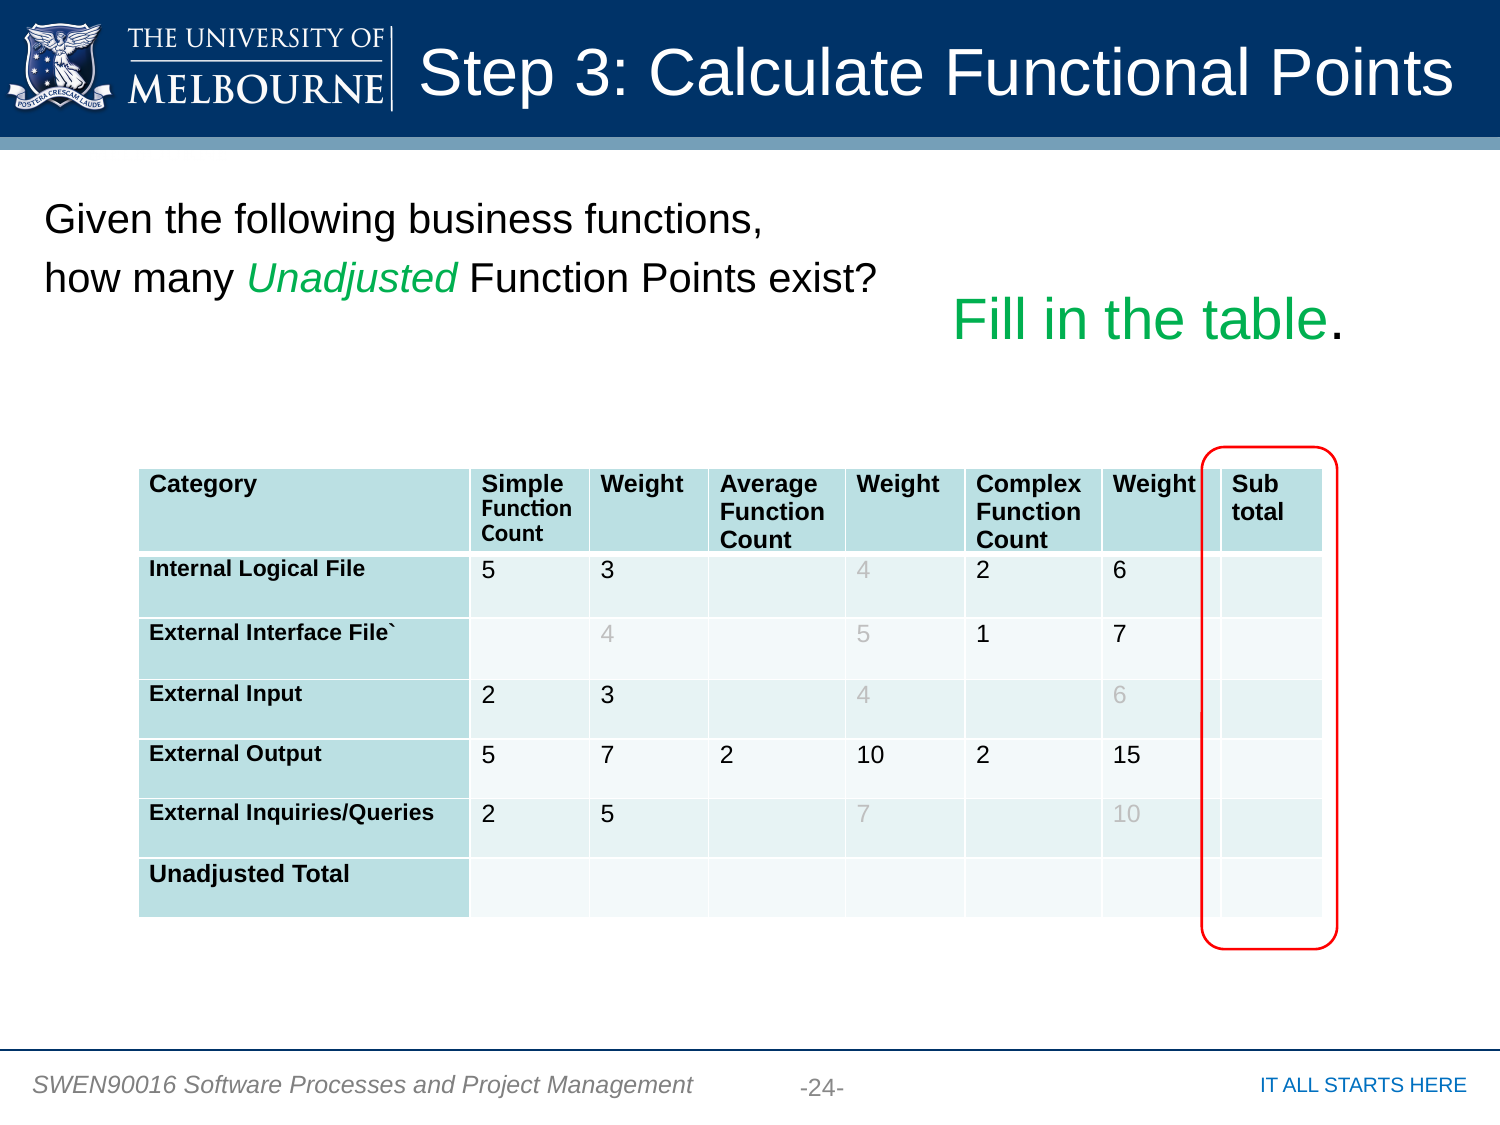

# Step 3: Calculate Functional Points
Given the following business functions,
how many Unadjusted Function Points exist?
Fill in the table.

| Category | Simple Function Count | Weight | Average Function Count | Weight | Complex Function Count | Weight | Sub total |
| --- | --- | --- | --- | --- | --- | --- | --- |
| Internal Logical File | 5 | 3 |  | 4 | 2 | 6 |  |
| External Interface File` |  | 4 |  | 5 | 1 | 7 |  |
| External Input | 2 | 3 |  | 4 |  | 6 |  |
| External Output | 5 | 7 | 2 | 10 | 2 | 15 |  |
| External Inquiries/Queries | 2 | 5 |  | 7 |  | 10 |  |
| Unadjusted Total |  |  |  |  |  |  |  |
-24-